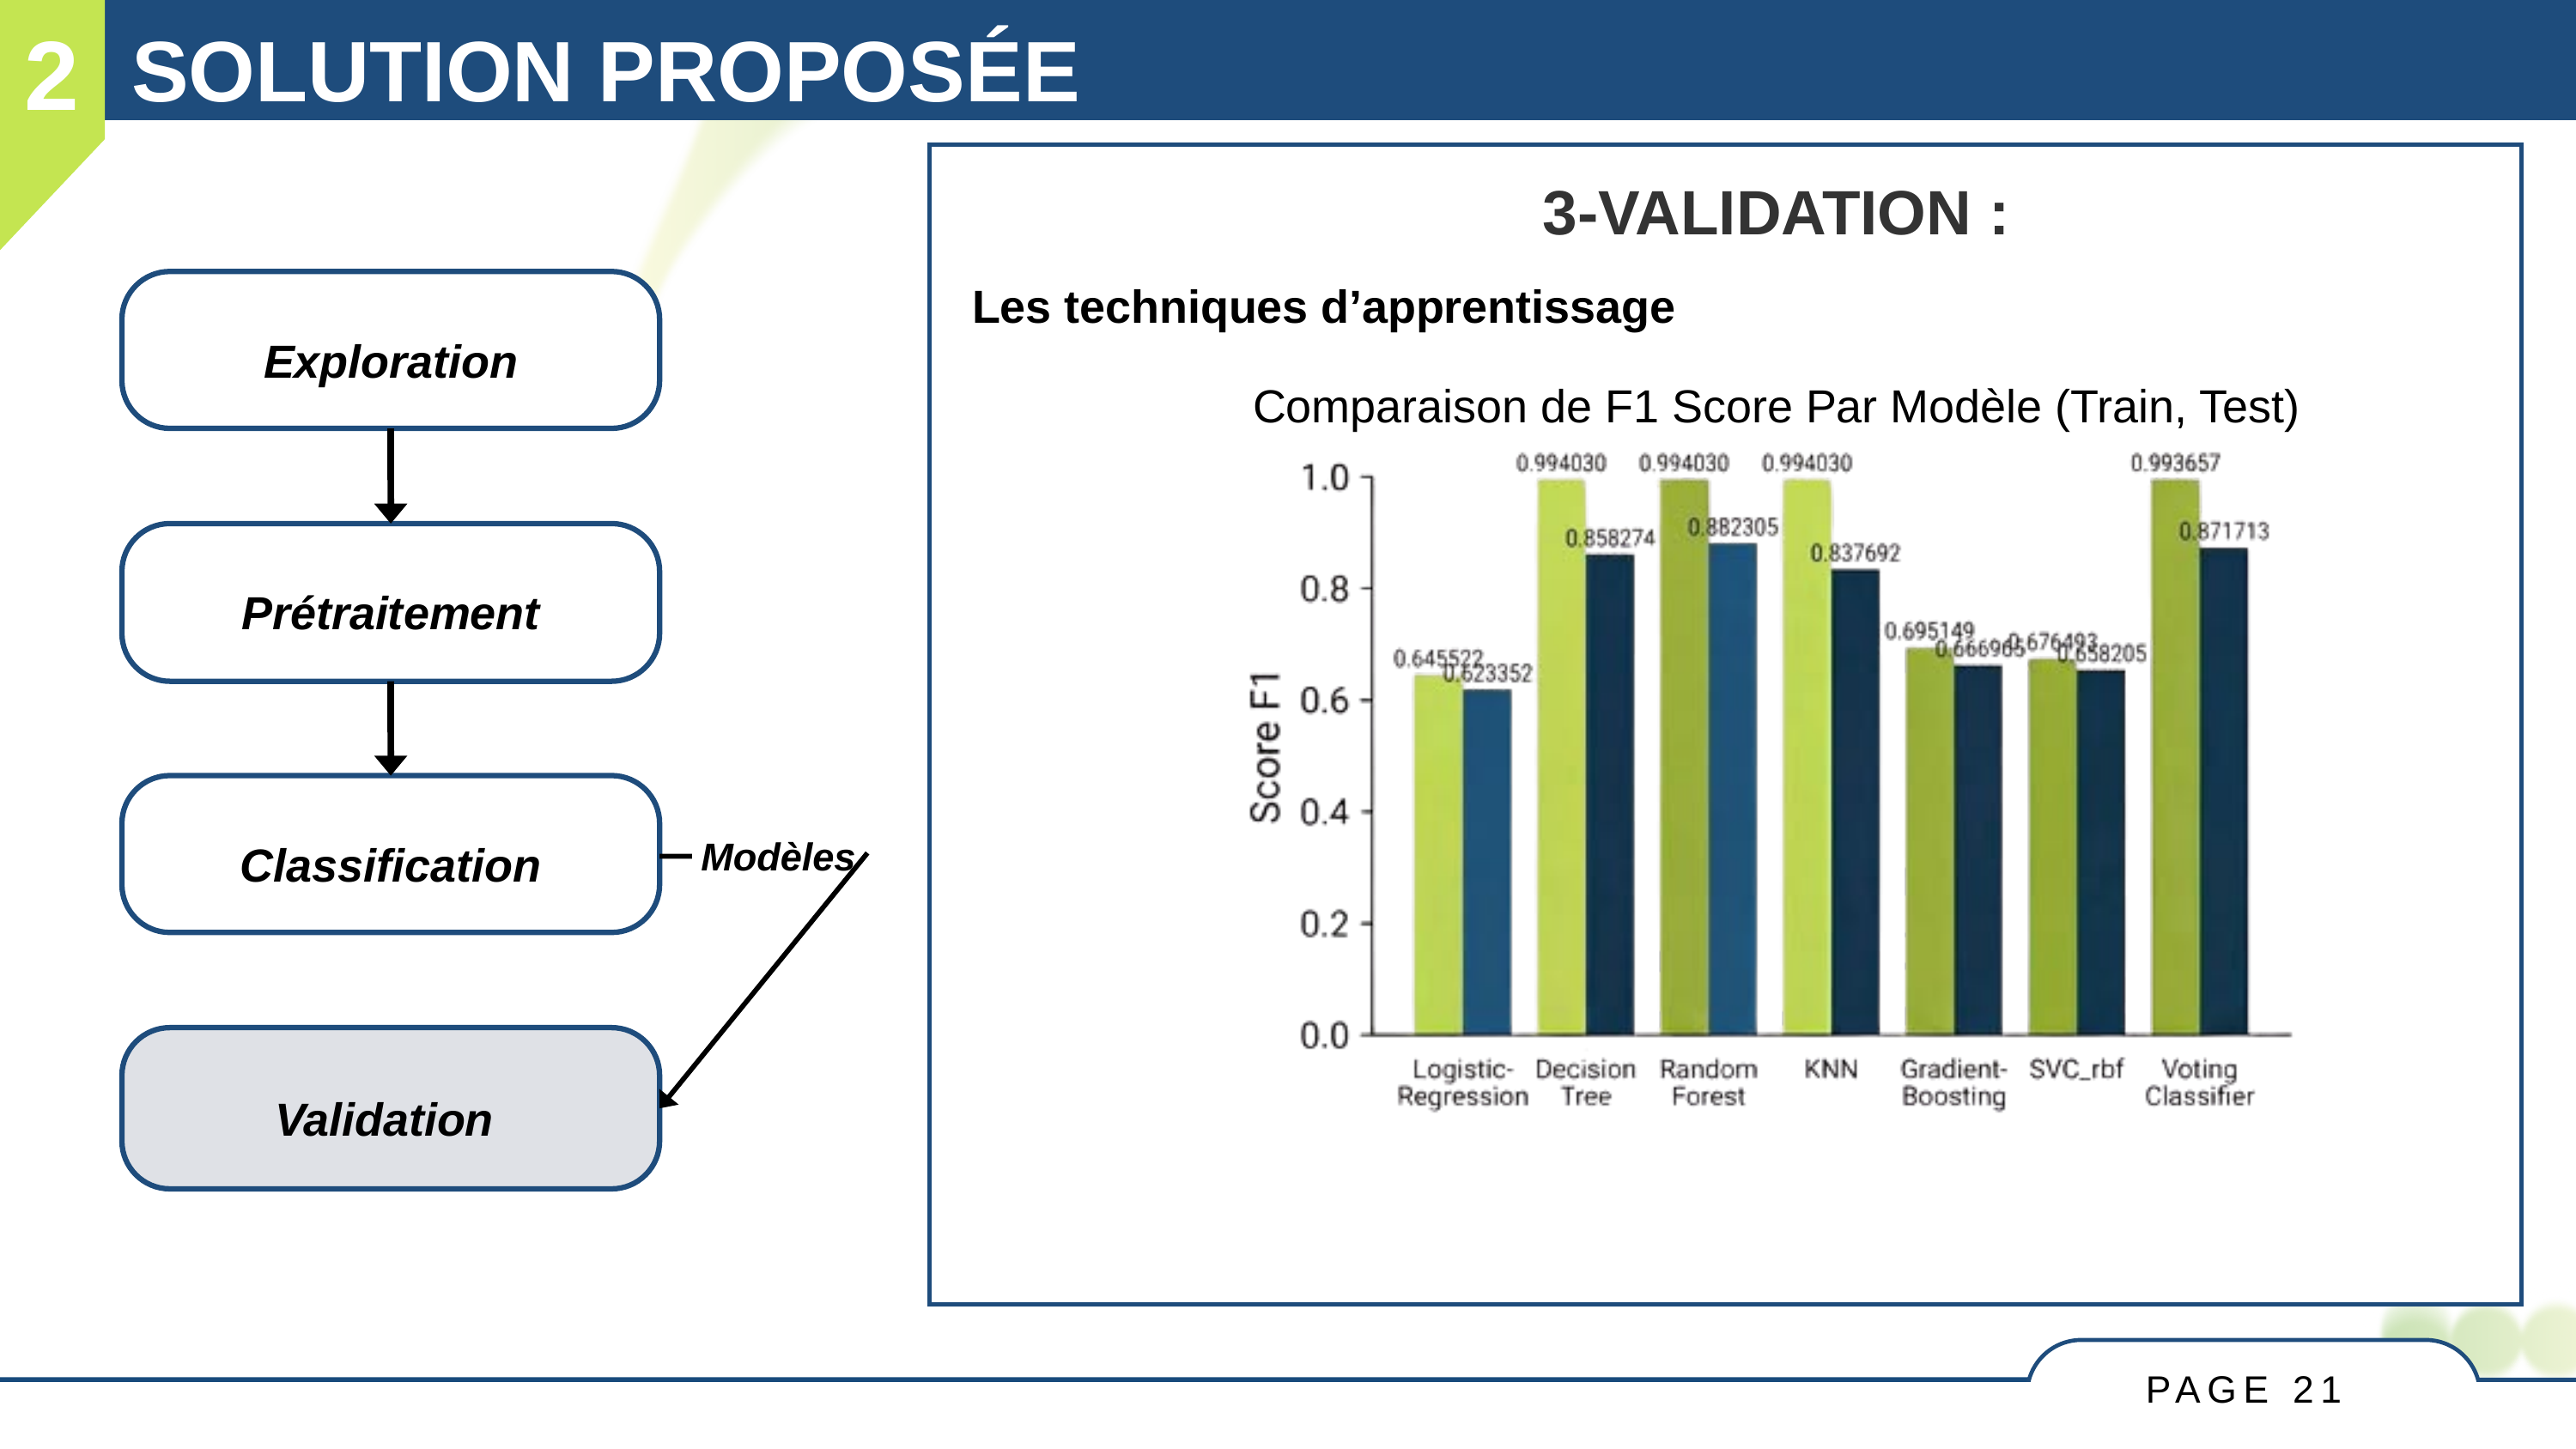

2

SOLUTION PROPOSÉE

3-VALIDATION :
Les techniques d’apprentissage

Exploration

Prétraitement

  Modèles
Classification

Validation

Comparaison de F1 Score Par Modèle (Train, Test)

PAGE 21